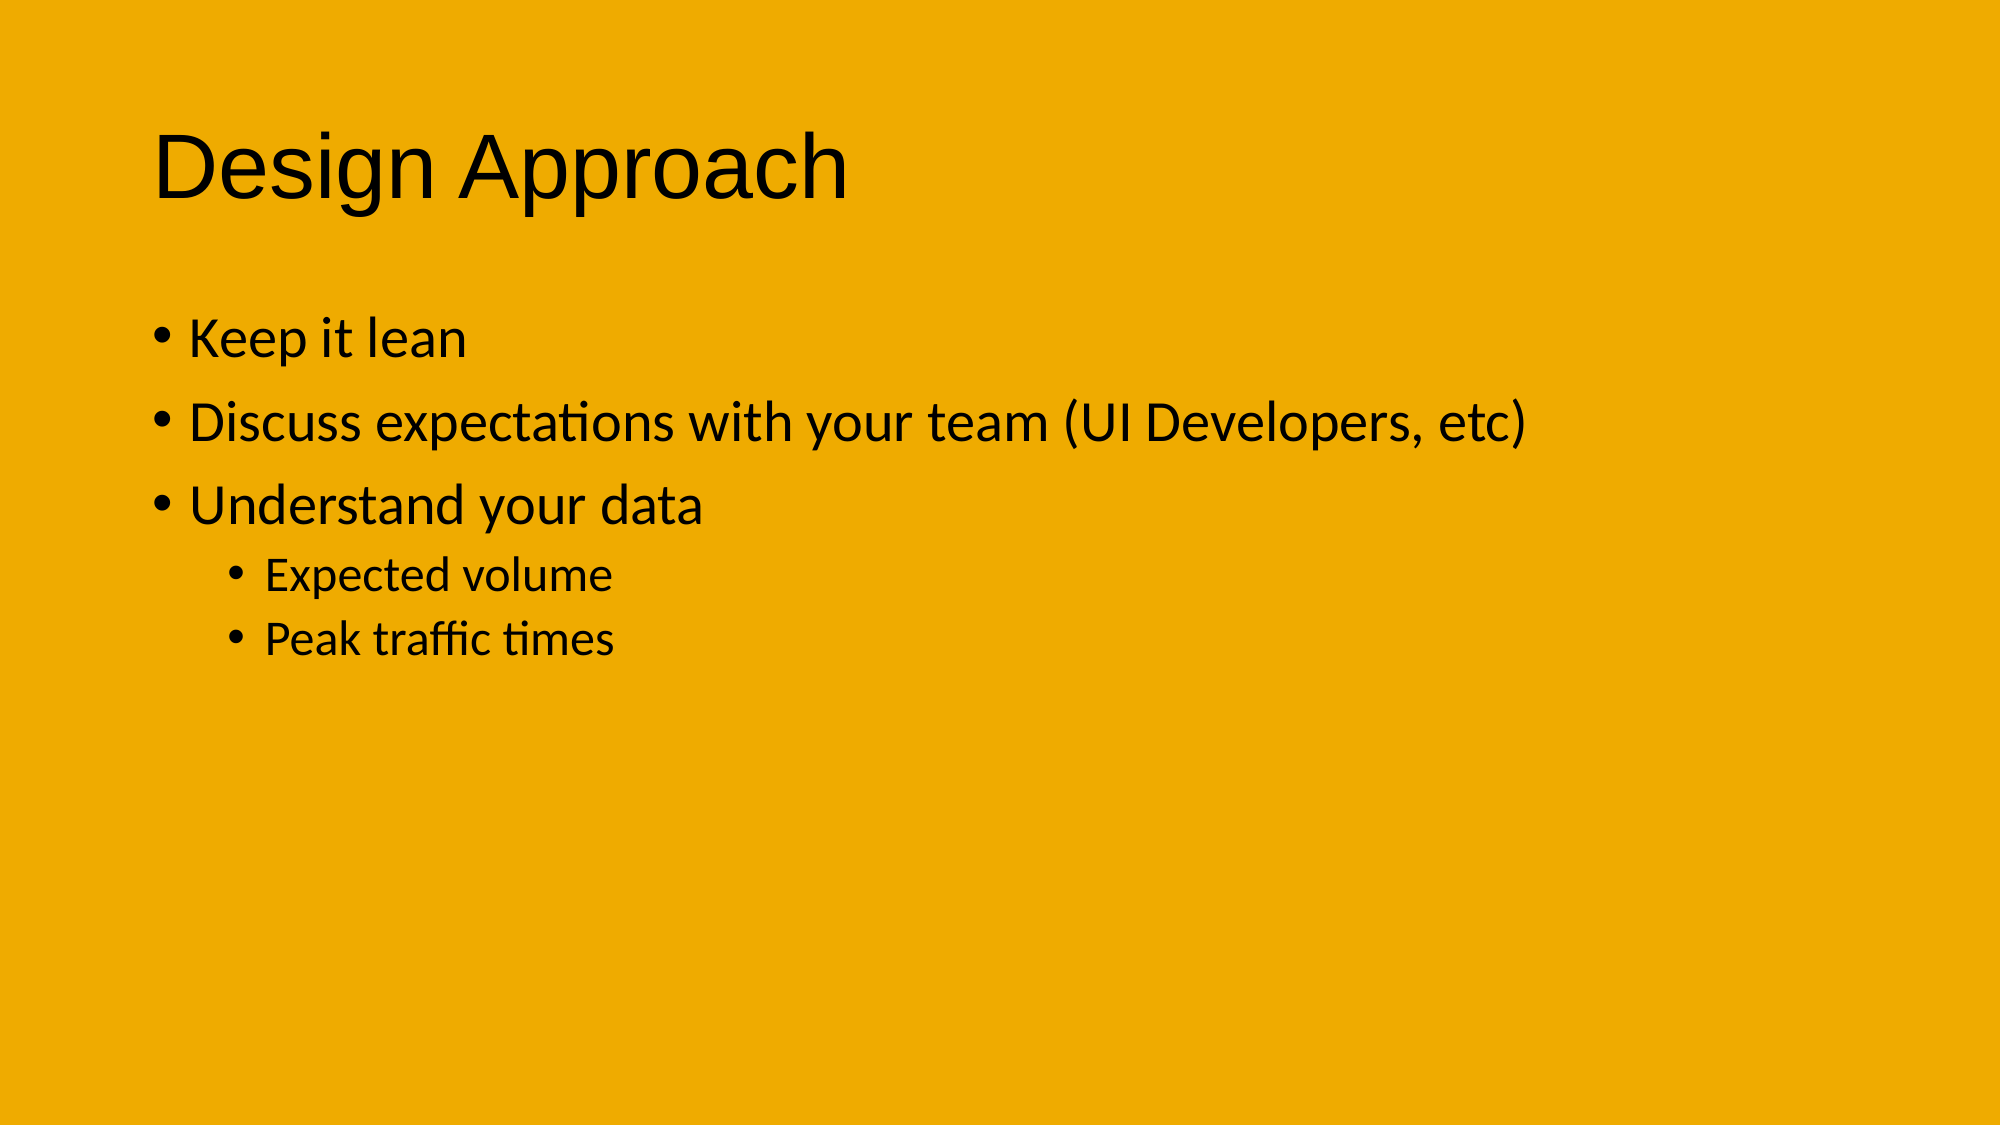

# Design Approach
Keep it lean
Discuss expectations with your team (UI Developers, etc)
Understand your data
Expected volume
Peak traffic times